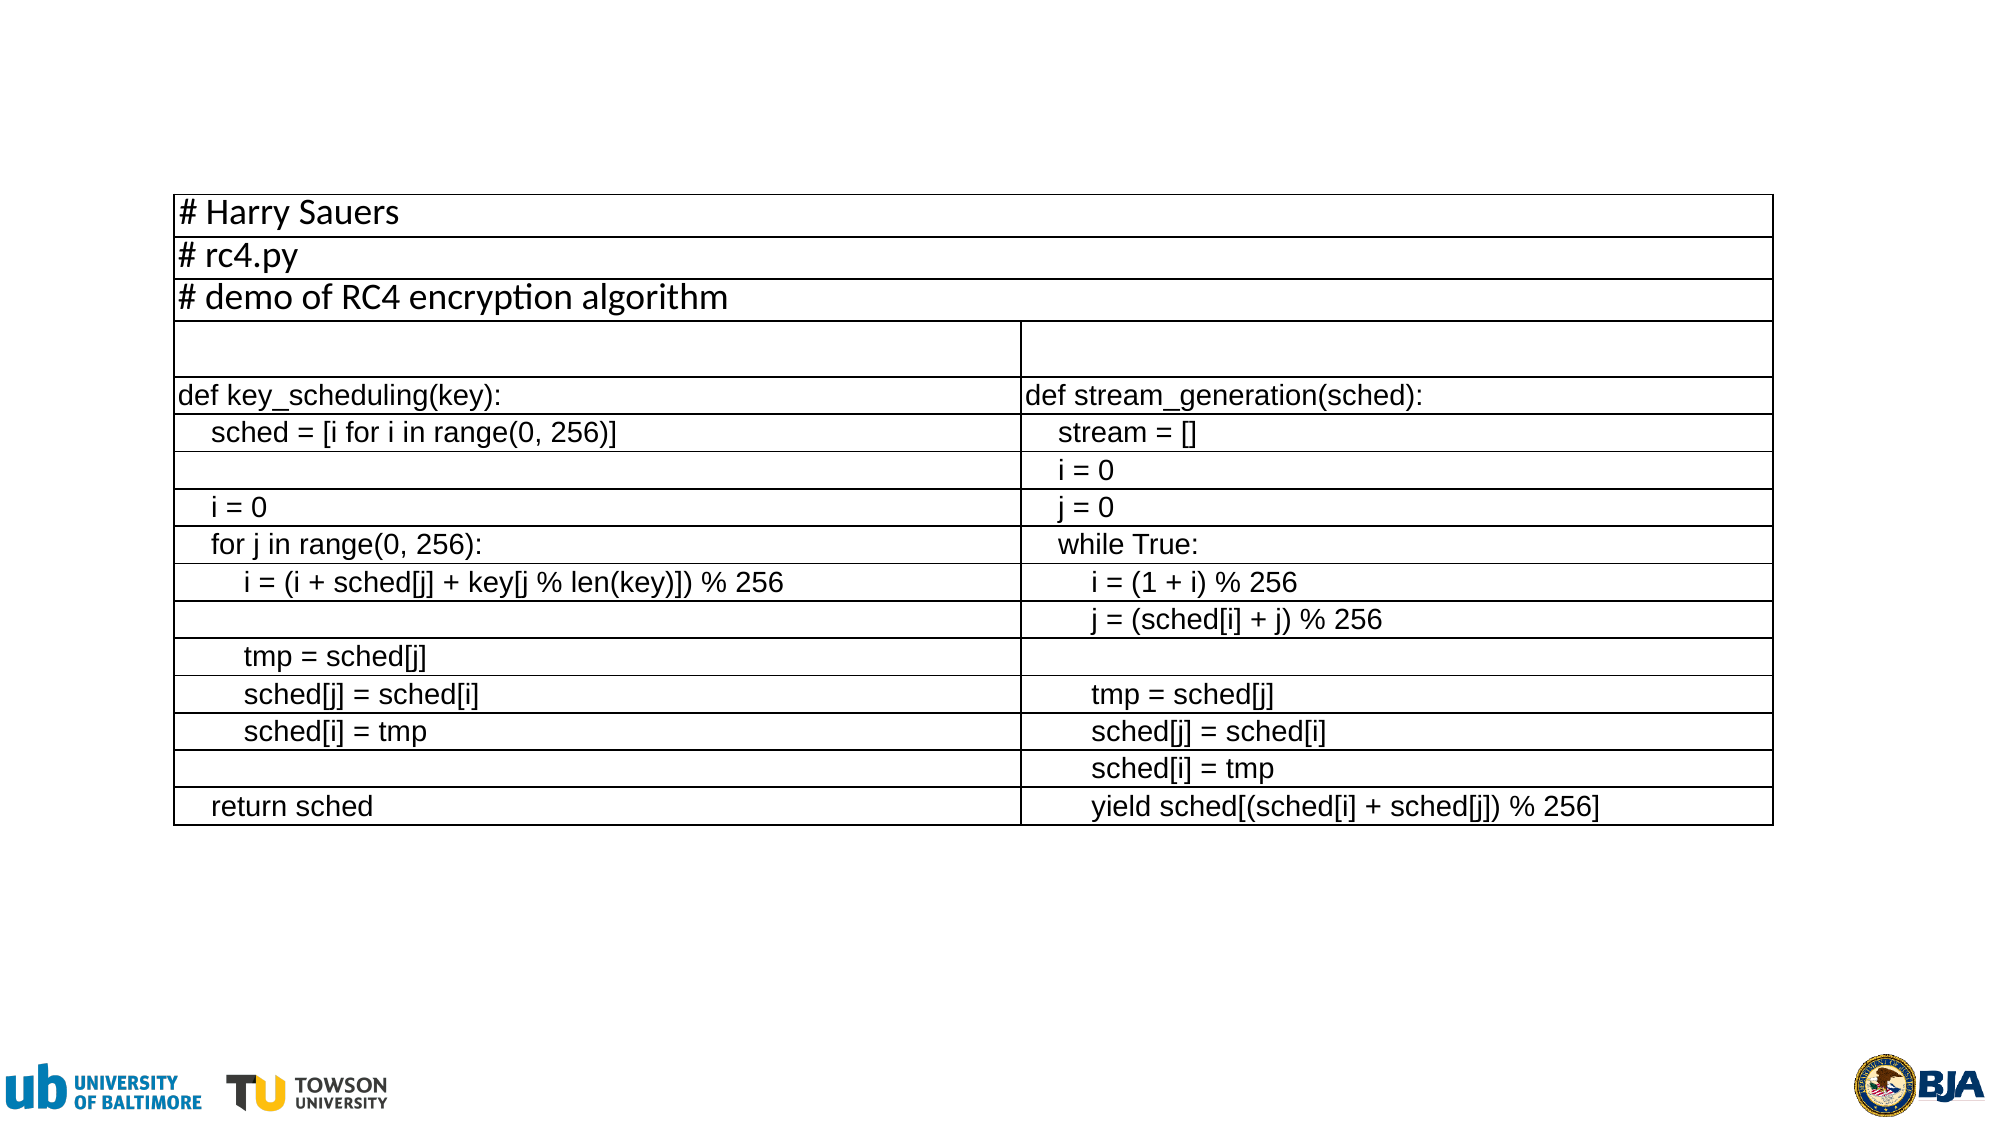

| # Harry Sauers |  |
| --- | --- |
| # rc4.py |  |
| # demo of RC4 encryption algorithm |  |
|  |  |
| def key\_scheduling(key): | def stream\_generation(sched): |
| sched = [i for i in range(0, 256)] | stream = [] |
|  | i = 0 |
| i = 0 | j = 0 |
| for j in range(0, 256): | while True: |
| i = (i + sched[j] + key[j % len(key)]) % 256 | i = (1 + i) % 256 |
|  | j = (sched[i] + j) % 256 |
| tmp = sched[j] |  |
| sched[j] = sched[i] | tmp = sched[j] |
| sched[i] = tmp | sched[j] = sched[i] |
|  | sched[i] = tmp |
| return sched | yield sched[(sched[i] + sched[j]) % 256] |